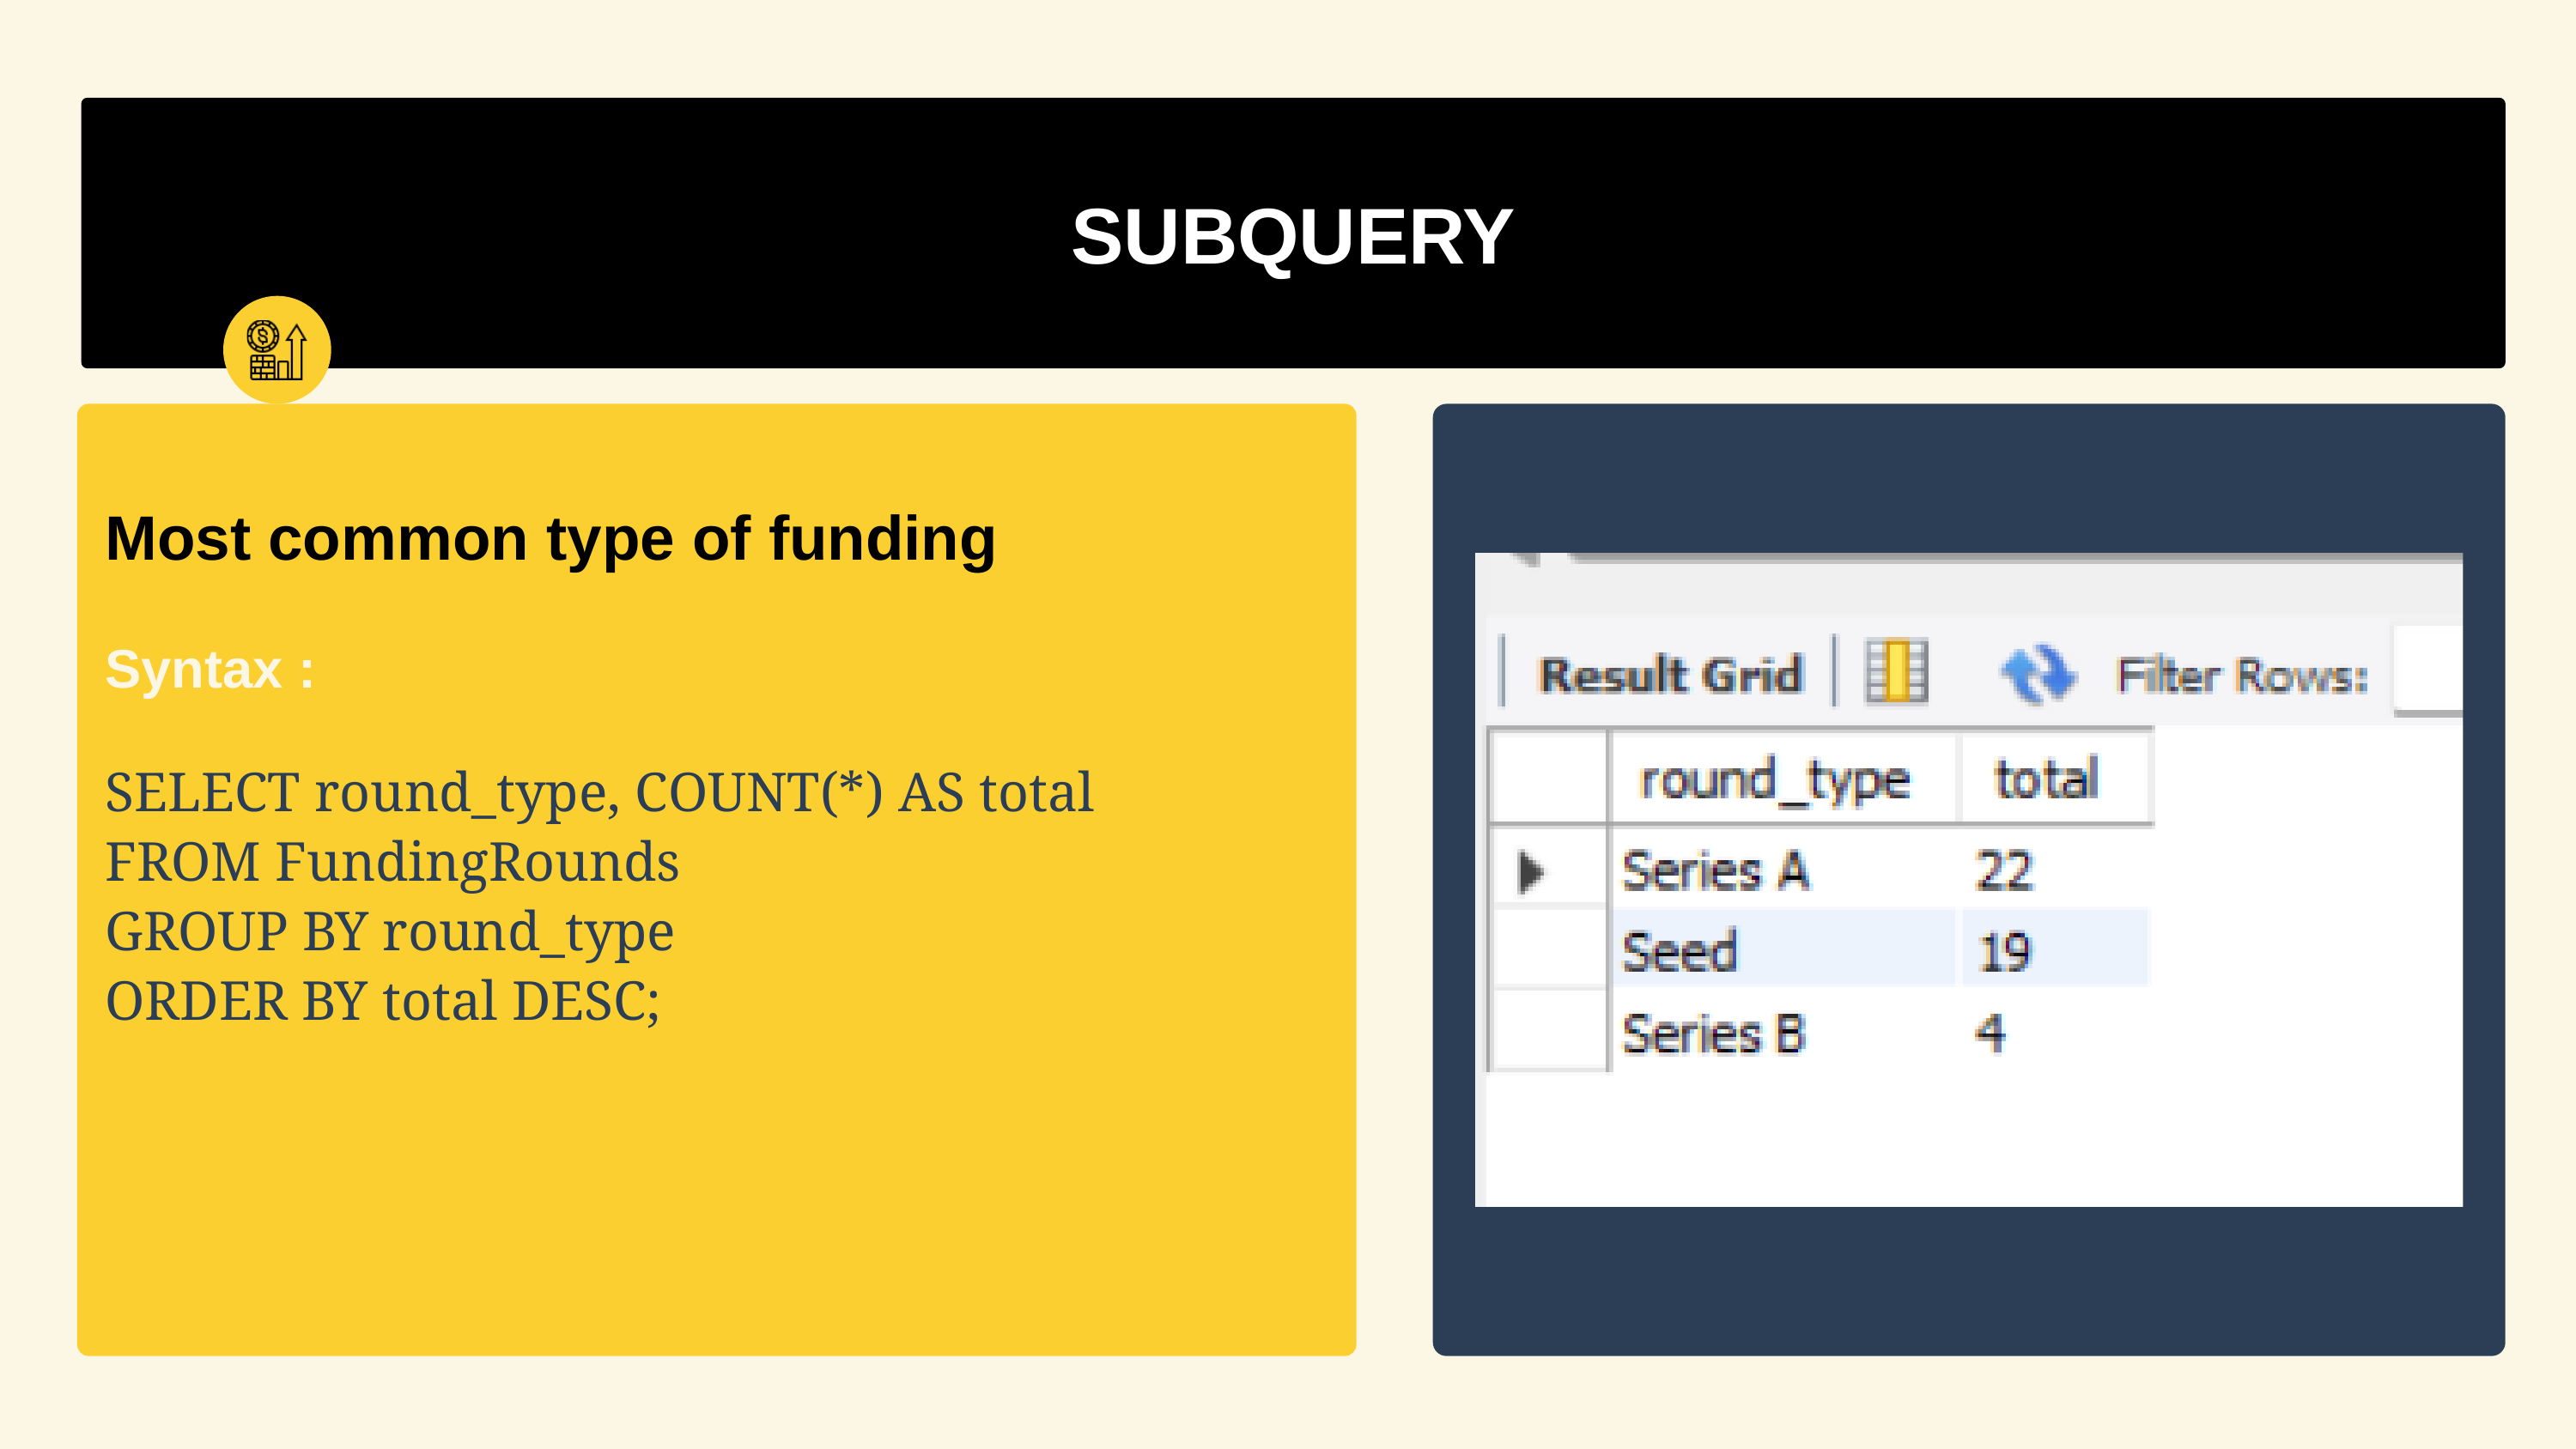

SUBQUERY

Most common type of funding

Syntax :

SELECT round_type, COUNT(*) AS total
FROM FundingRounds
GROUP BY round_type
ORDER BY total DESC;